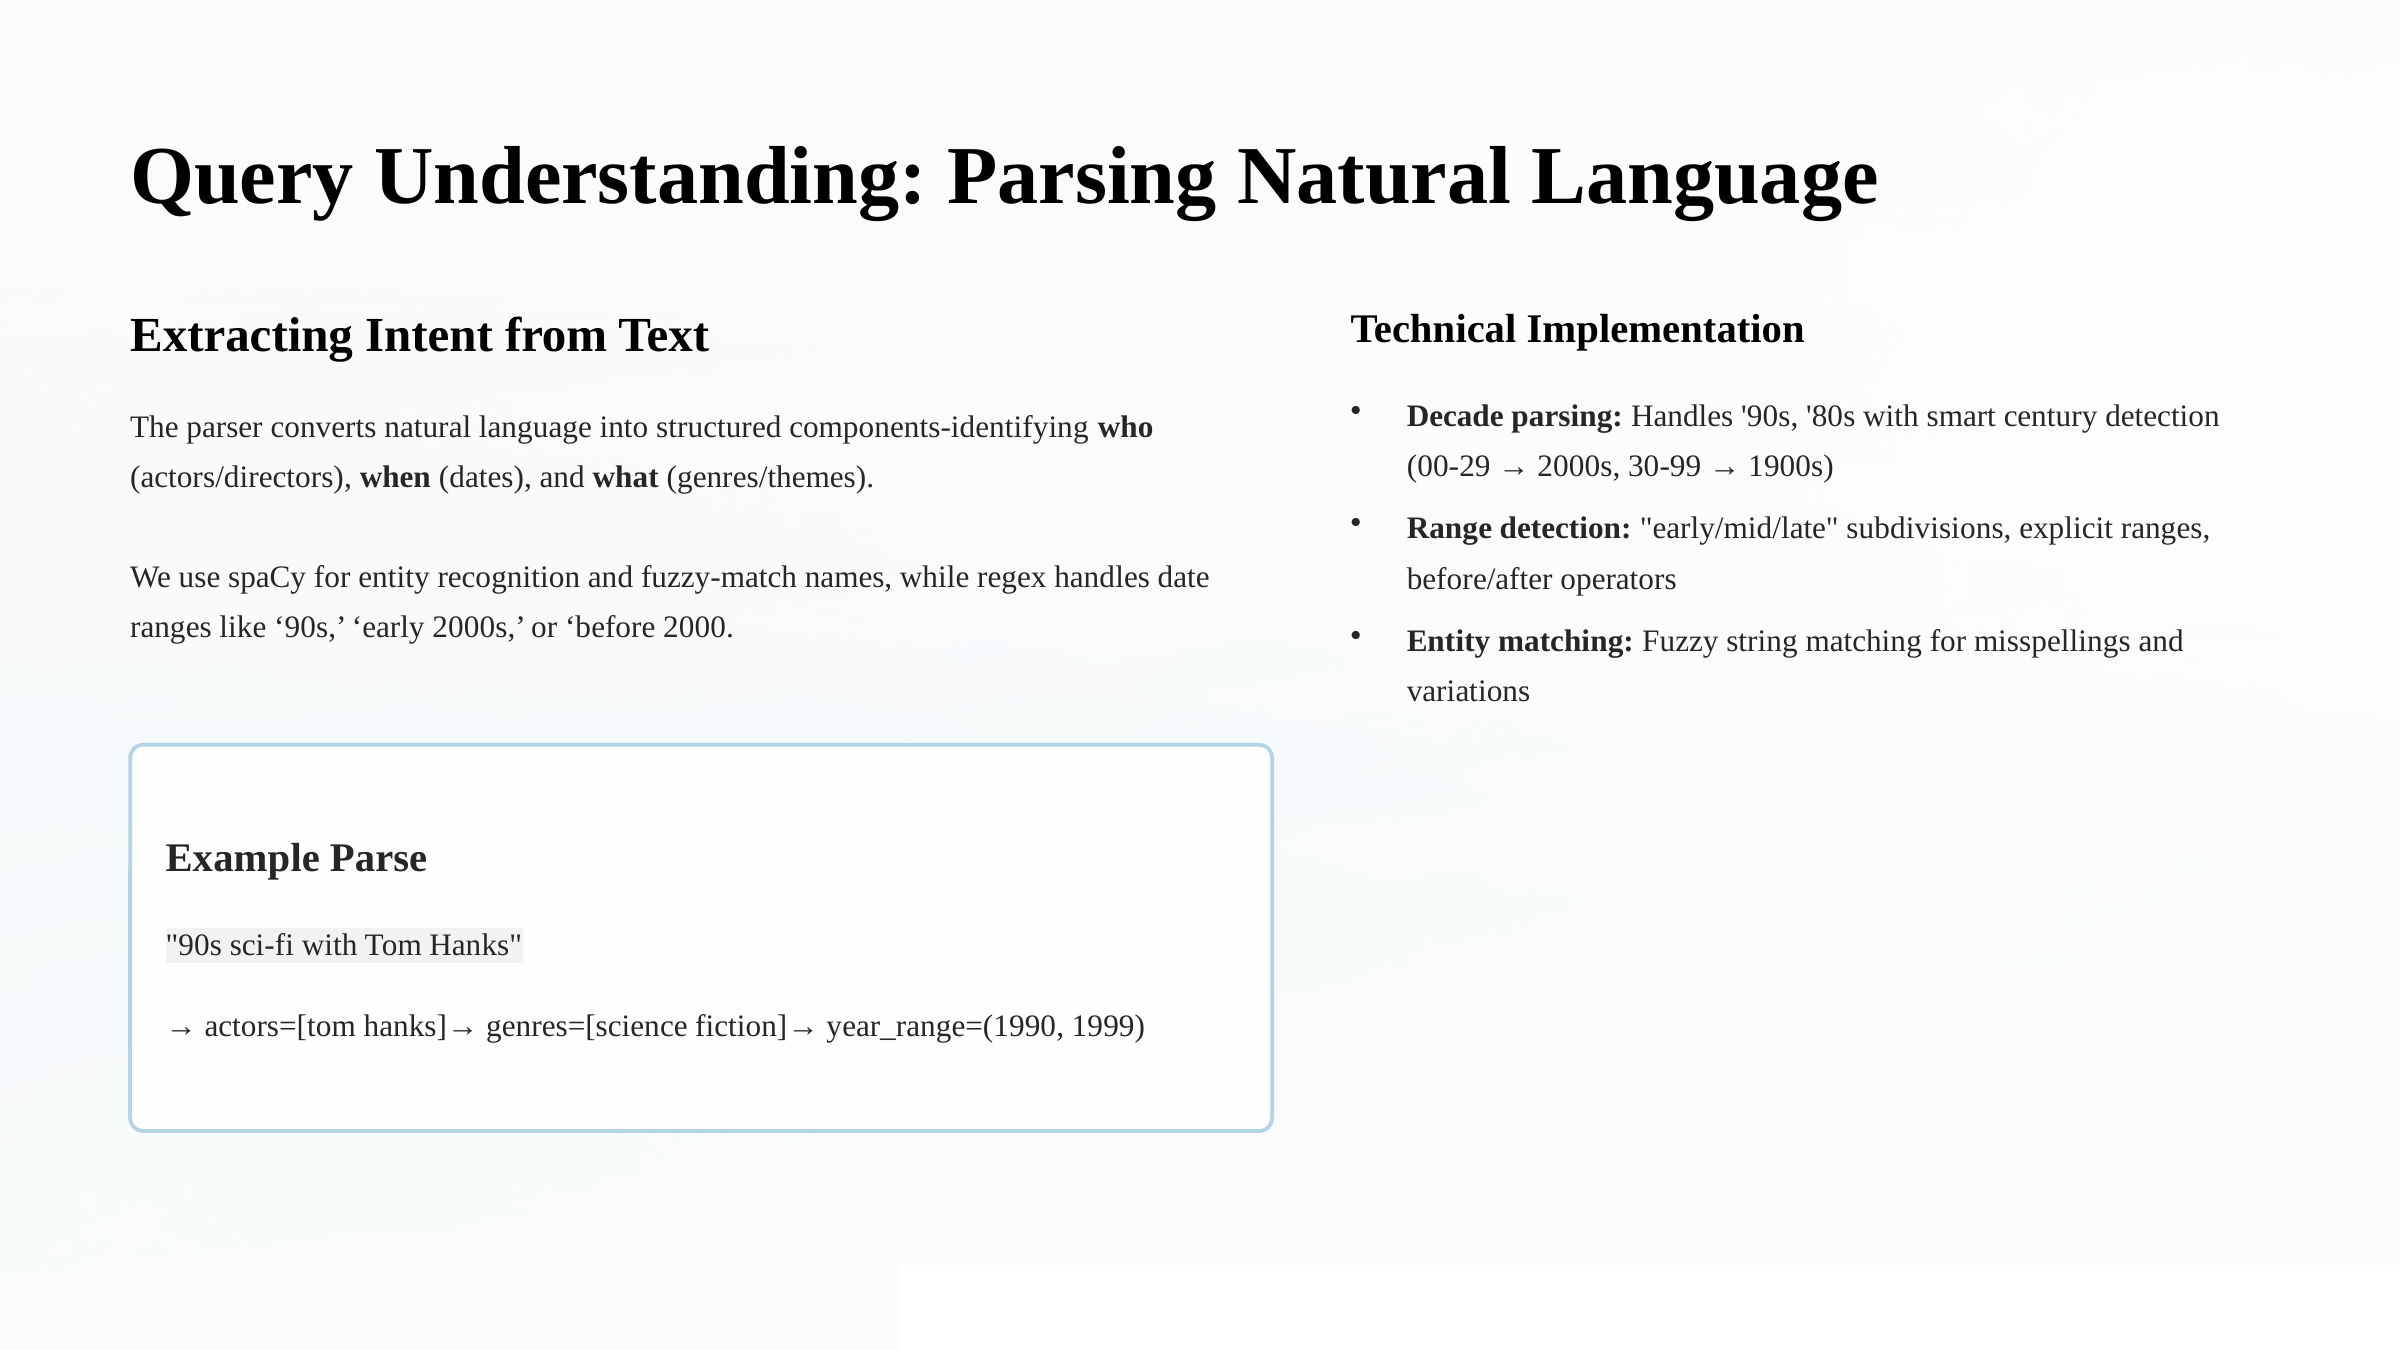

Query Understanding: Parsing Natural Language
Extracting Intent from Text
Technical Implementation
Decade parsing: Handles '90s, '80s with smart century detection (00-29 → 2000s, 30-99 → 1900s)
Range detection: "early/mid/late" subdivisions, explicit ranges, before/after operators
Entity matching: Fuzzy string matching for misspellings and variations
The parser converts natural language into structured components-identifying who (actors/directors), when (dates), and what (genres/themes).

We use spaCy for entity recognition and fuzzy-match names, while regex handles date ranges like ‘90s,’ ‘early 2000s,’ or ‘before 2000.

Example Parse
"90s sci-fi with Tom Hanks"
→ actors=[tom hanks]→ genres=[science fiction]→ year_range=(1990, 1999)